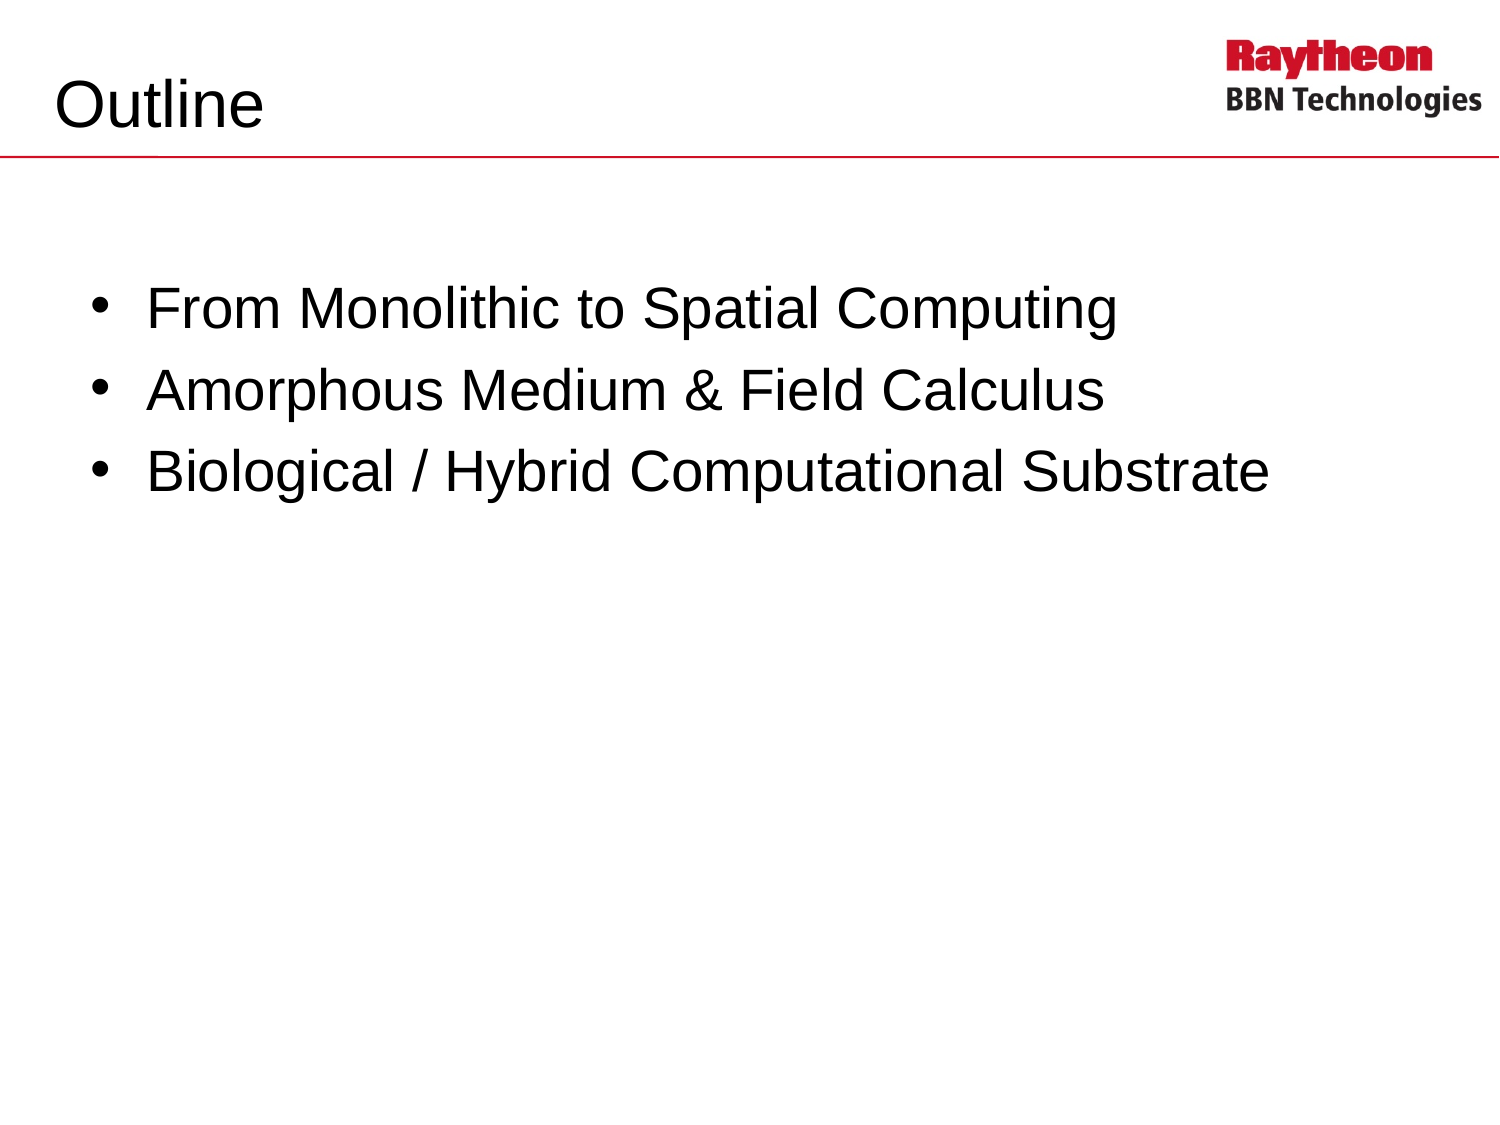

# Outline
From Monolithic to Spatial Computing
Amorphous Medium & Field Calculus
Biological / Hybrid Computational Substrate